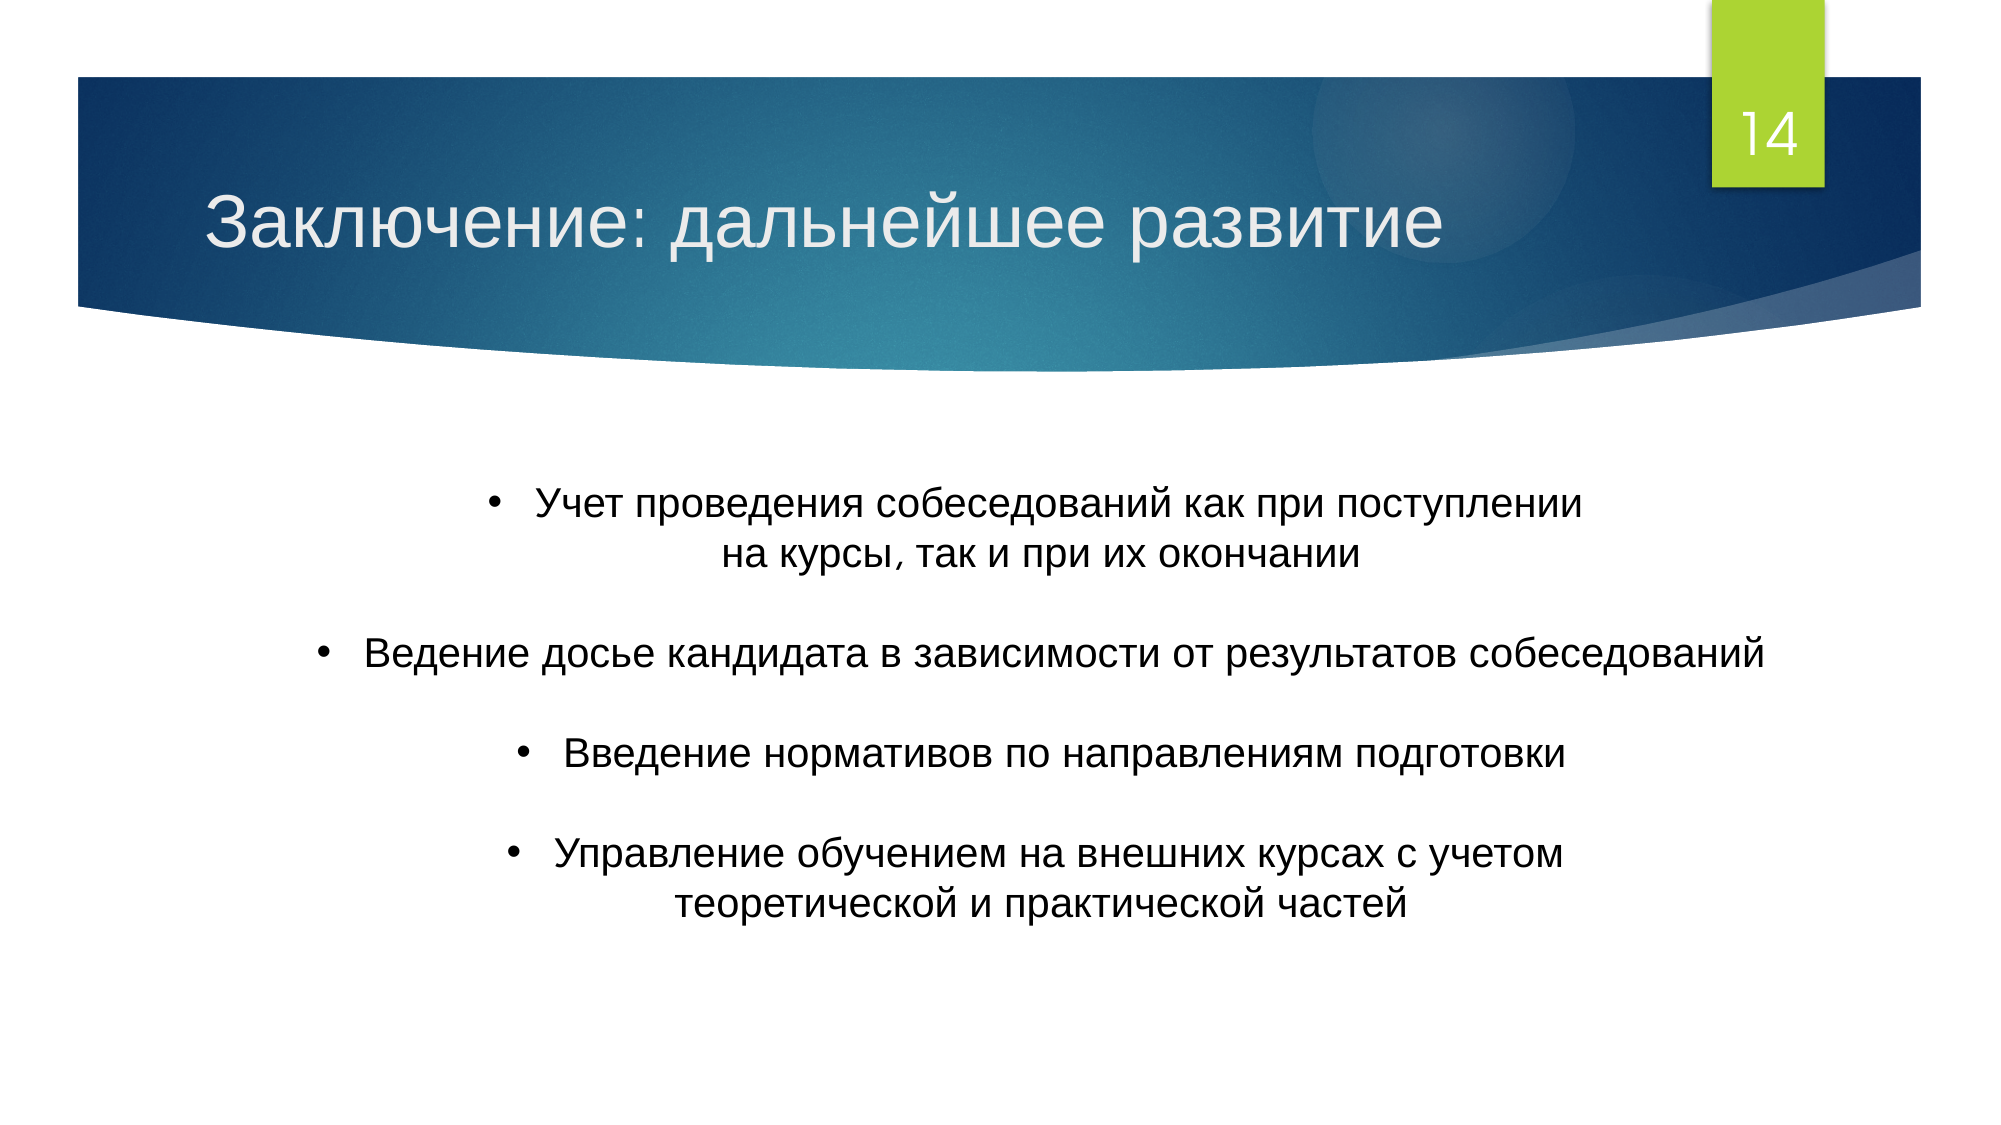

14
# Заключение: дальнейшее развитие
Учет проведения собеседований как при поступлении
на курсы, так и при их окончании

Ведение досье кандидата в зависимости от результатов собеседований

Введение нормативов по направлениям подготовки

Управление обучением на внешних курсах с учетом
теоретической и практической частей